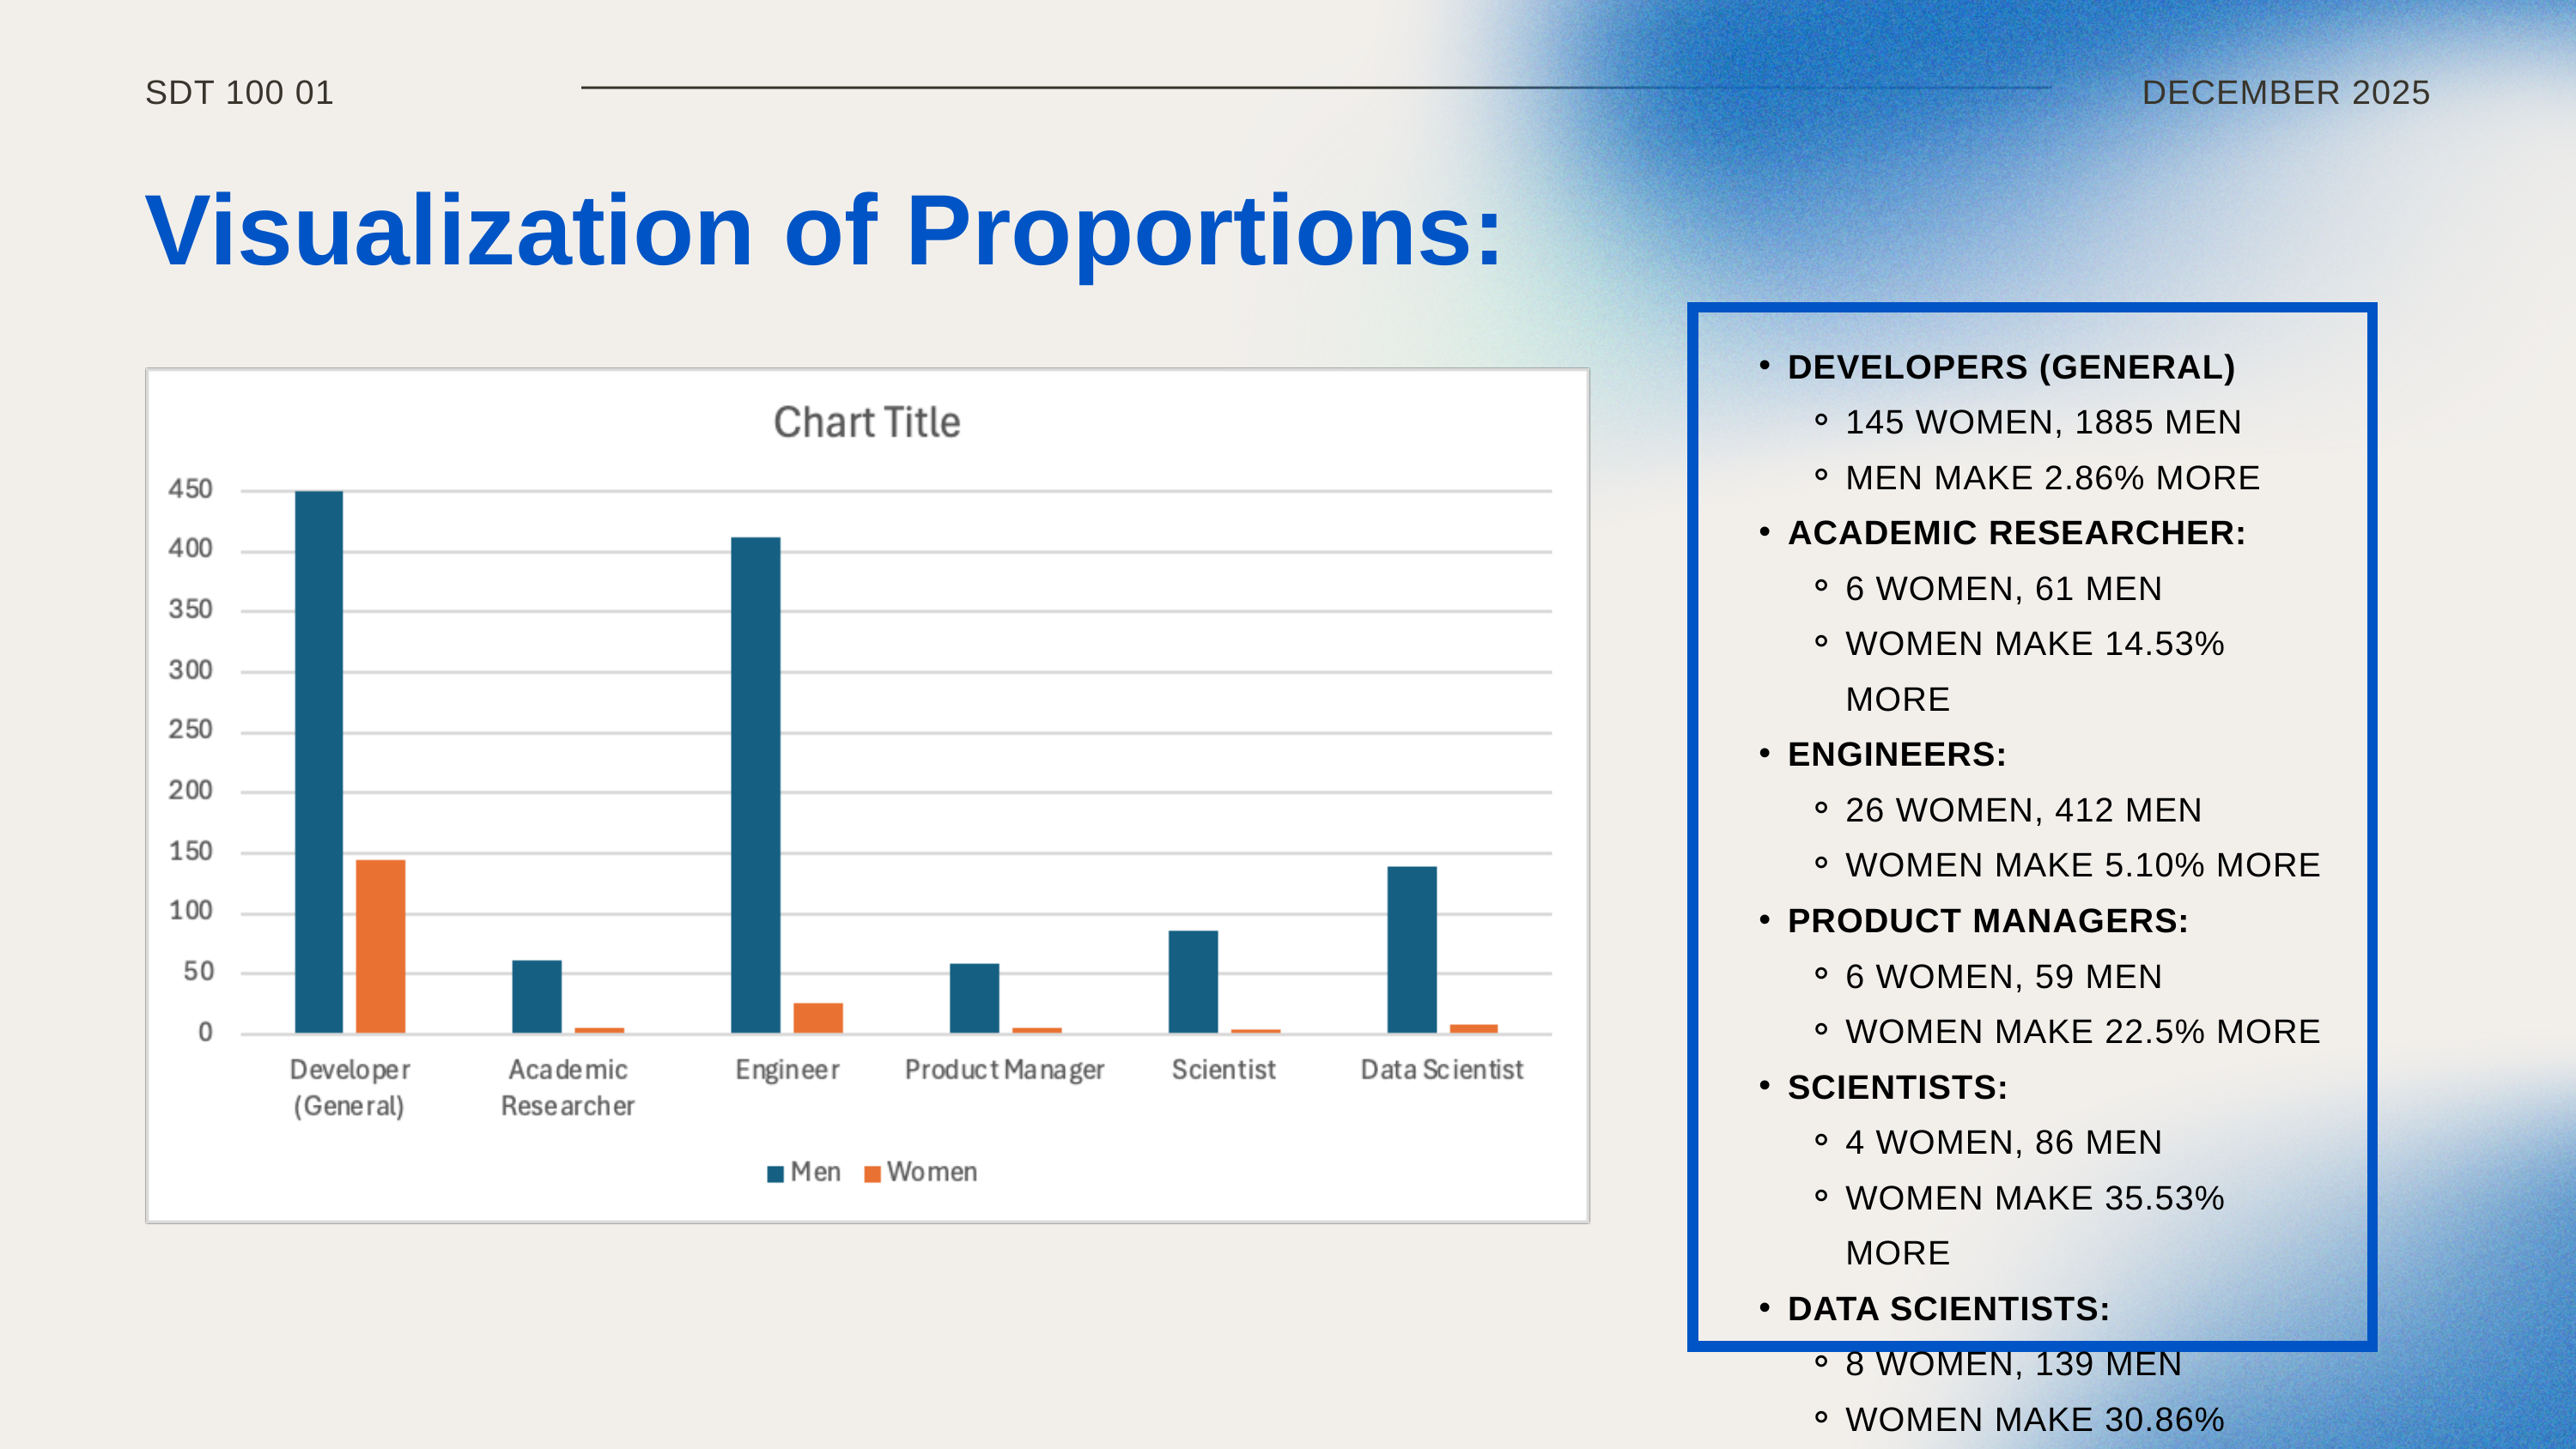

SDT 100 01
DECEMBER 2025

Visualization of Proportions:

DEVELOPERS (GENERAL)
145 WOMEN, 1885 MEN
MEN MAKE 2.86% MORE
ACADEMIC RESEARCHER:
6 WOMEN, 61 MEN
WOMEN MAKE 14.53% MORE
ENGINEERS:
26 WOMEN, 412 MEN
WOMEN MAKE 5.10% MORE
PRODUCT MANAGERS:
6 WOMEN, 59 MEN
WOMEN MAKE 22.5% MORE
SCIENTISTS:
4 WOMEN, 86 MEN
WOMEN MAKE 35.53% MORE
DATA SCIENTISTS:
8 WOMEN, 139 MEN
WOMEN MAKE 30.86% MORE